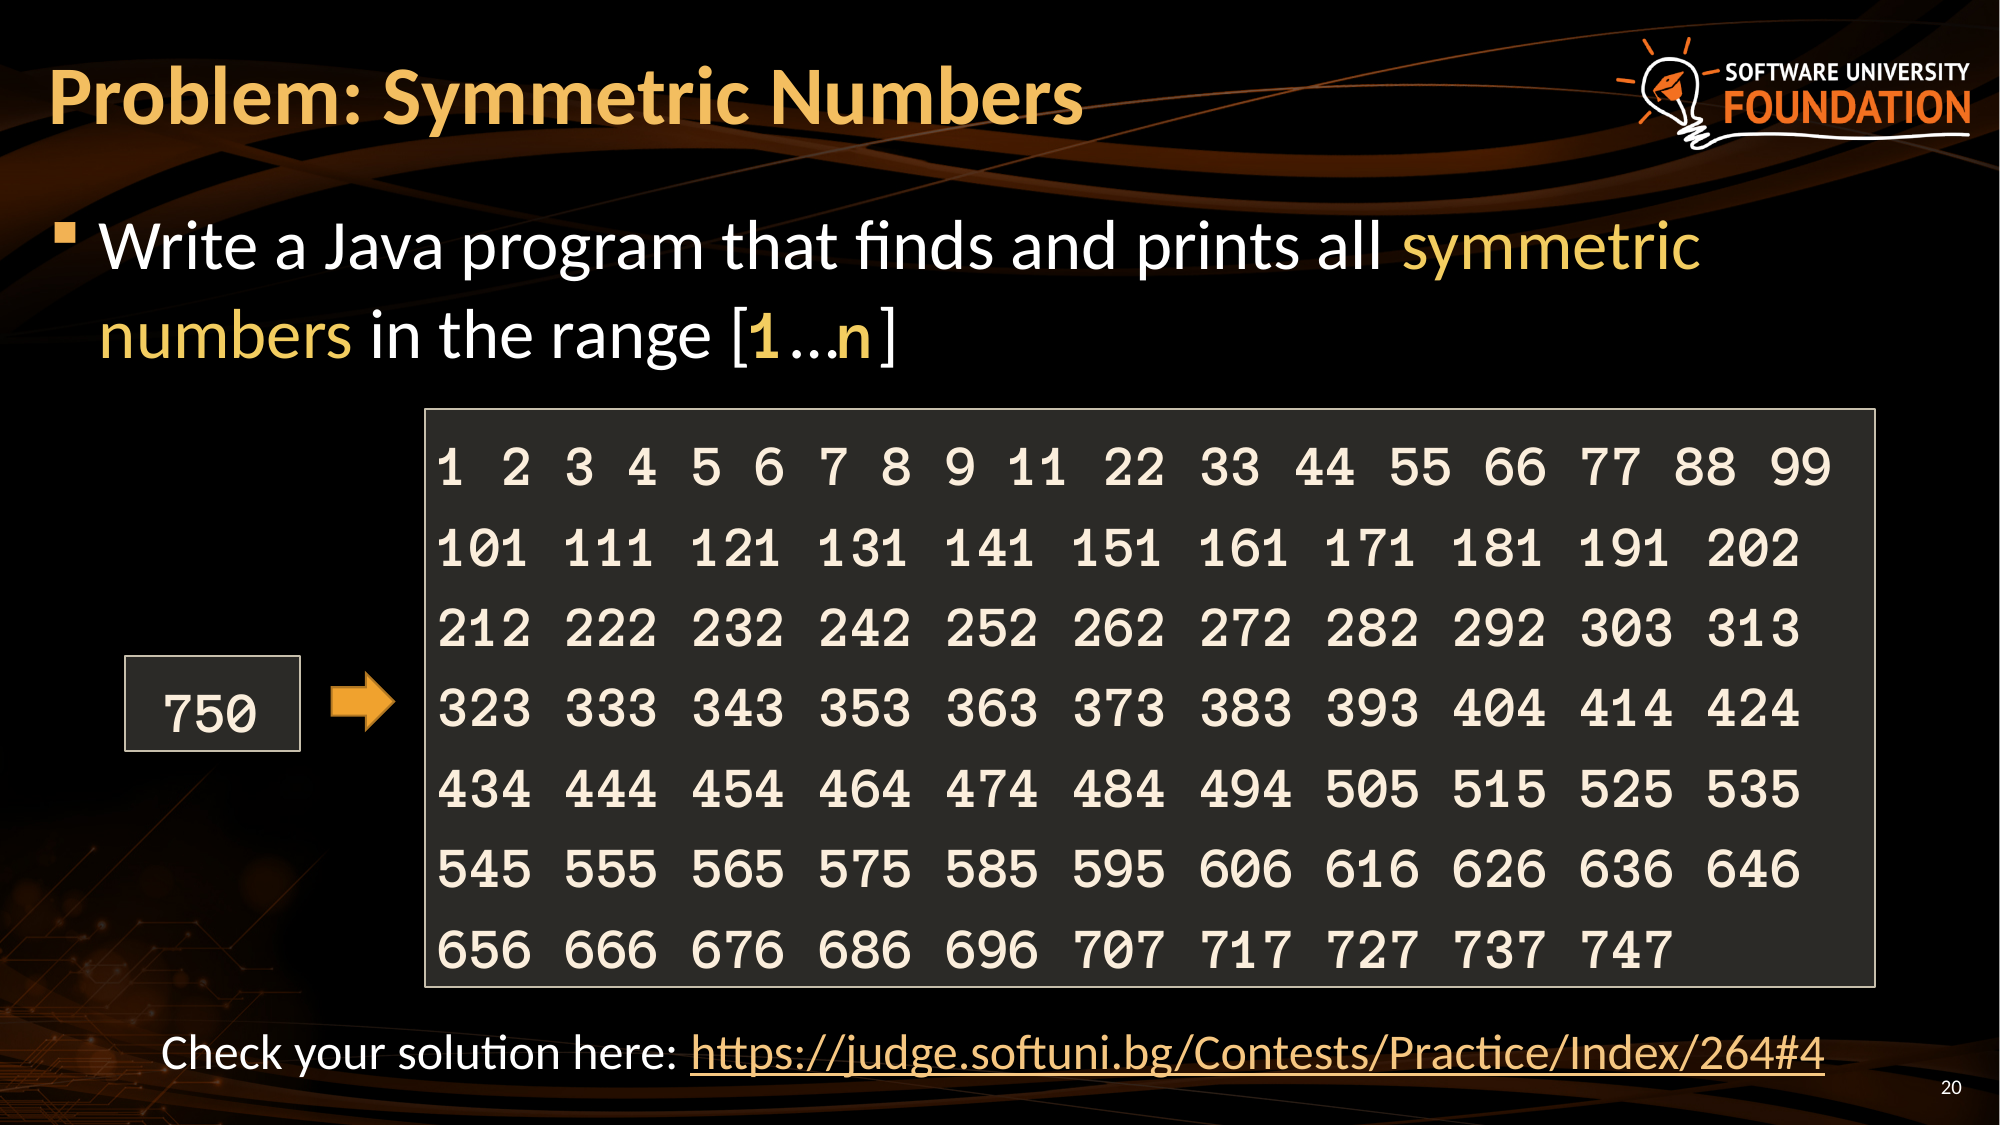

# Problem: Symmetric Numbers
Write a Java program that finds and prints all symmetric numbers in the range [1…n]
1 2 3 4 5 6 7 8 9 11 22 33 44 55 66 77 88 99 101 111 121 131 141 151 161 171 181 191 202 212 222 232 242 252 262 272 282 292 303 313 323 333 343 353 363 373 383 393 404 414 424 434 444 454 464 474 484 494 505 515 525 535 545 555 565 575 585 595 606 616 626 636 646 656 666 676 686 696 707 717 727 737 747
750

Check your solution here: https://judge.softuni.bg/Contests/Practice/Index/264#4
20